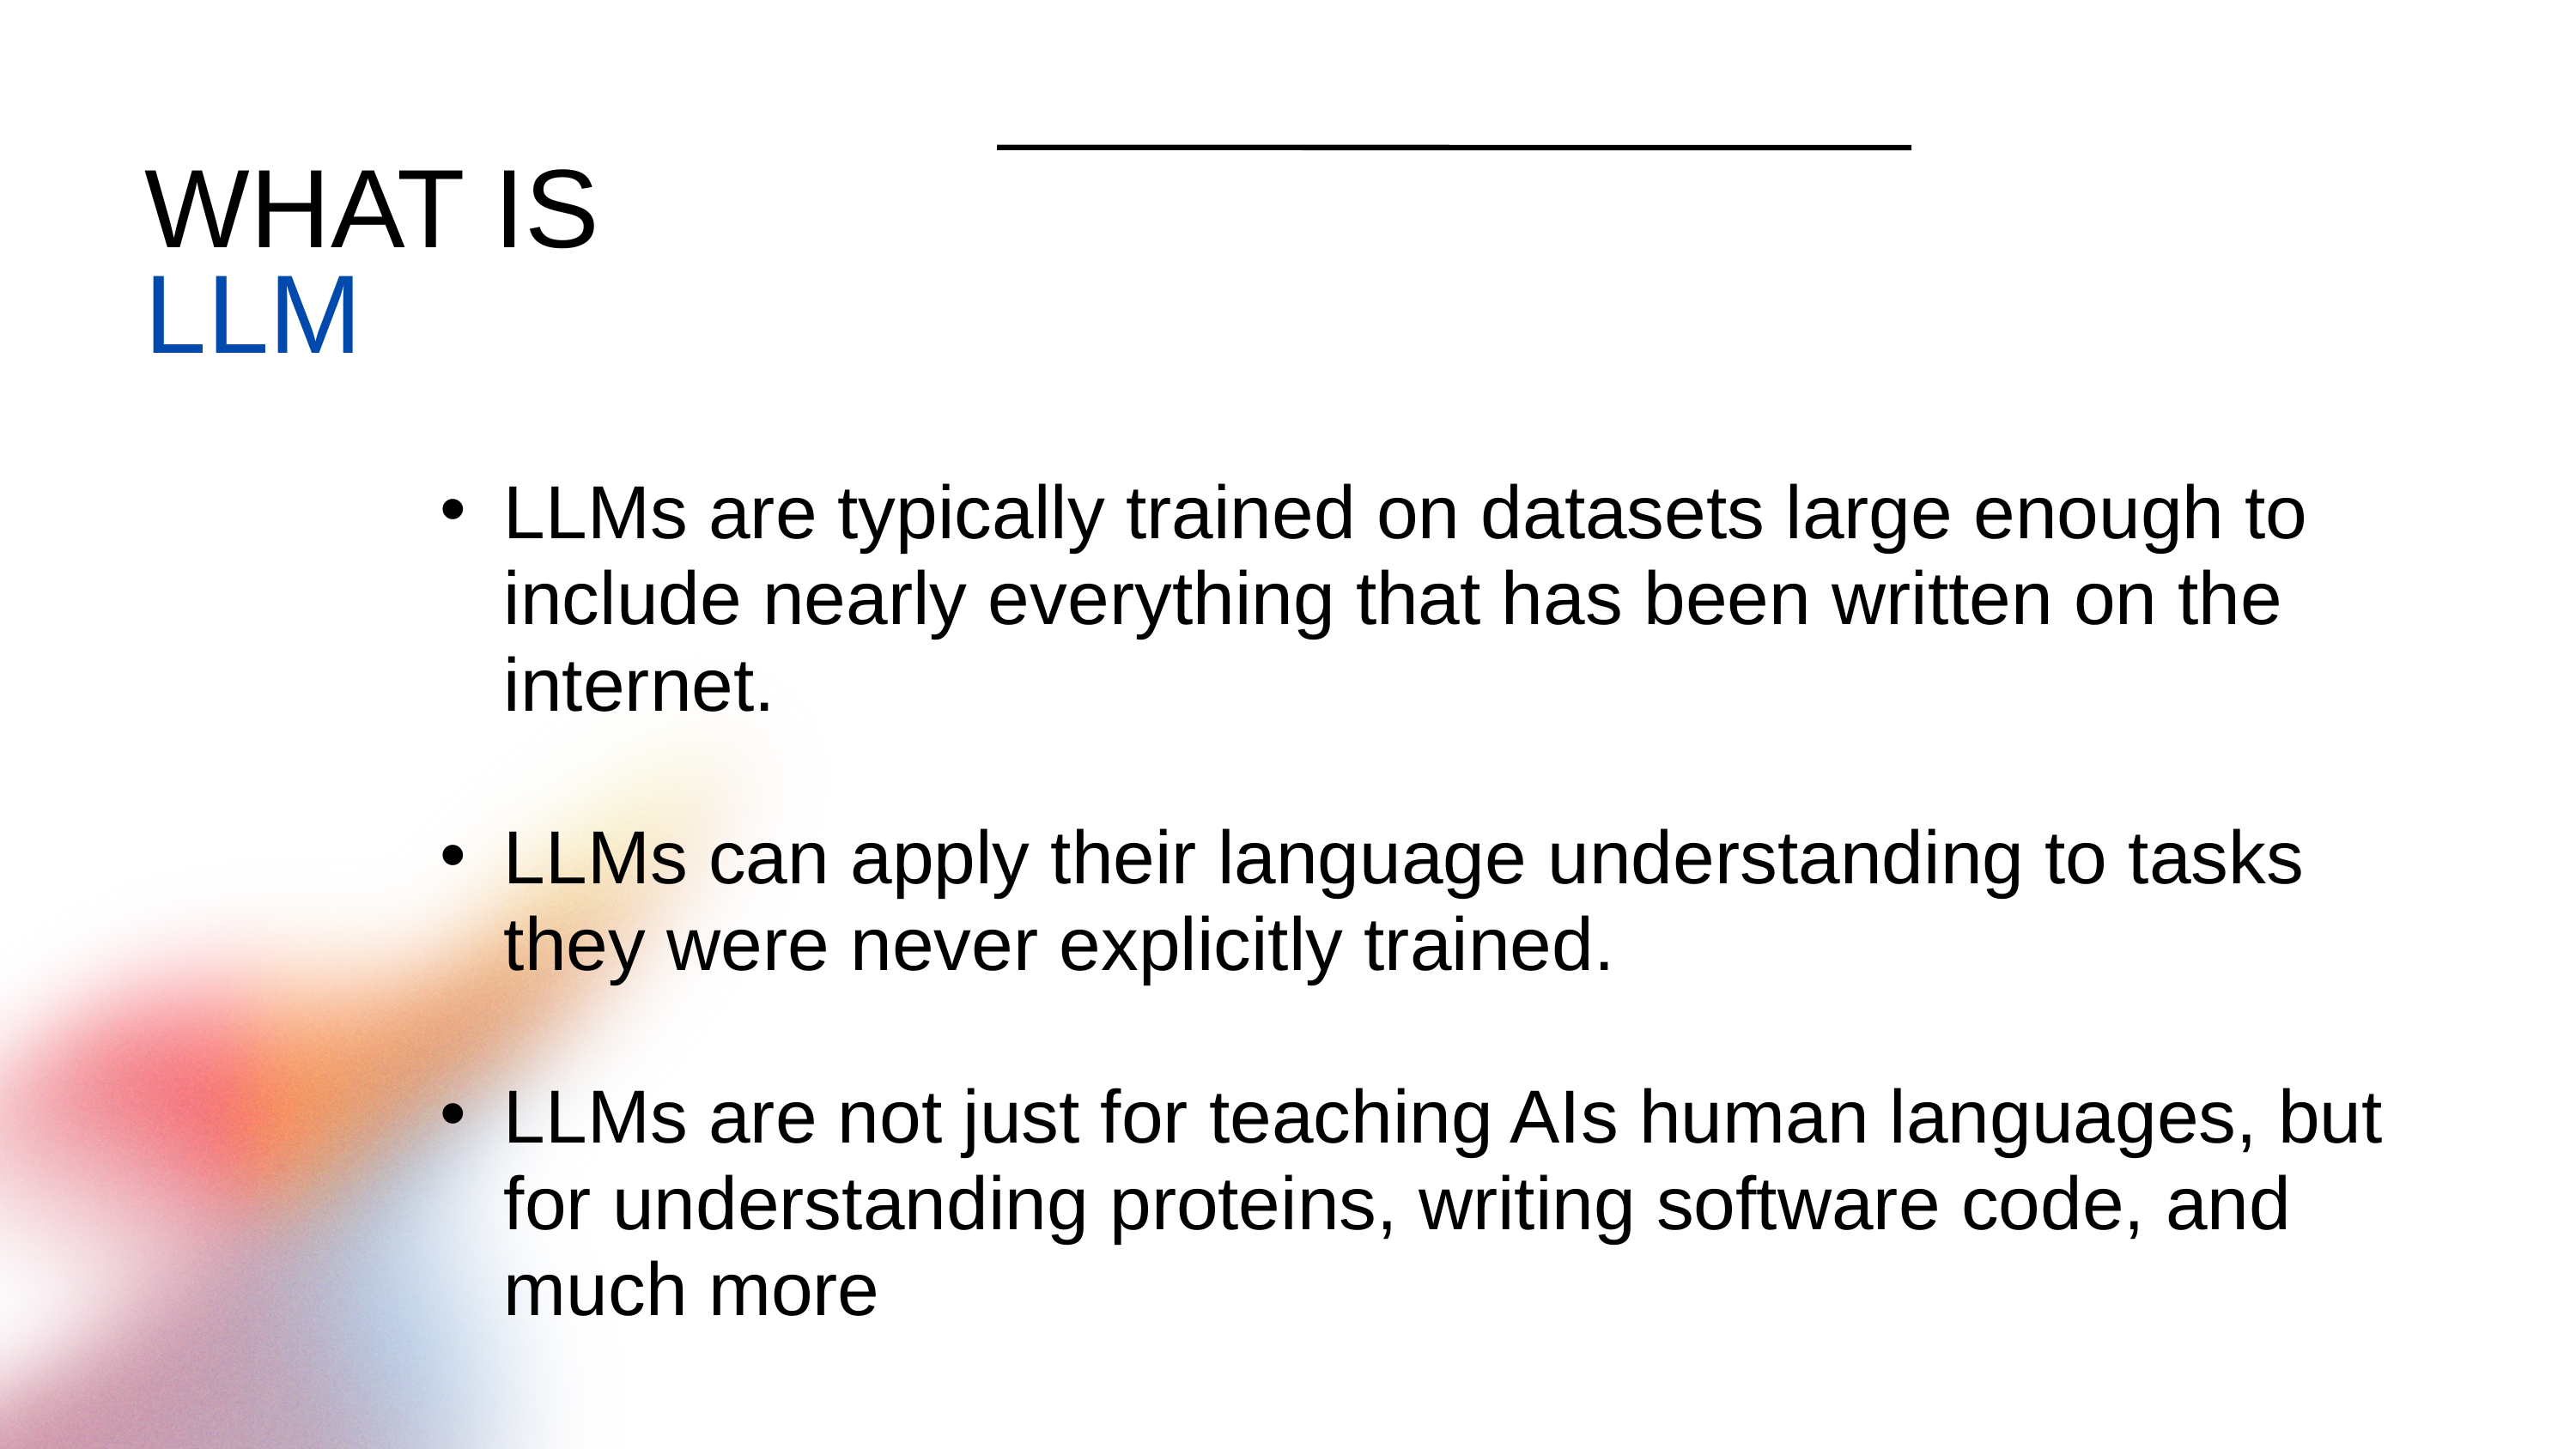

WHAT IS
LLM
LLMs are typically trained on datasets large enough to include nearly everything that has been written on the internet.

LLMs can apply their language understanding to tasks they were never explicitly trained.

LLMs are not just for teaching AIs human languages, but for understanding proteins, writing software code, and much more